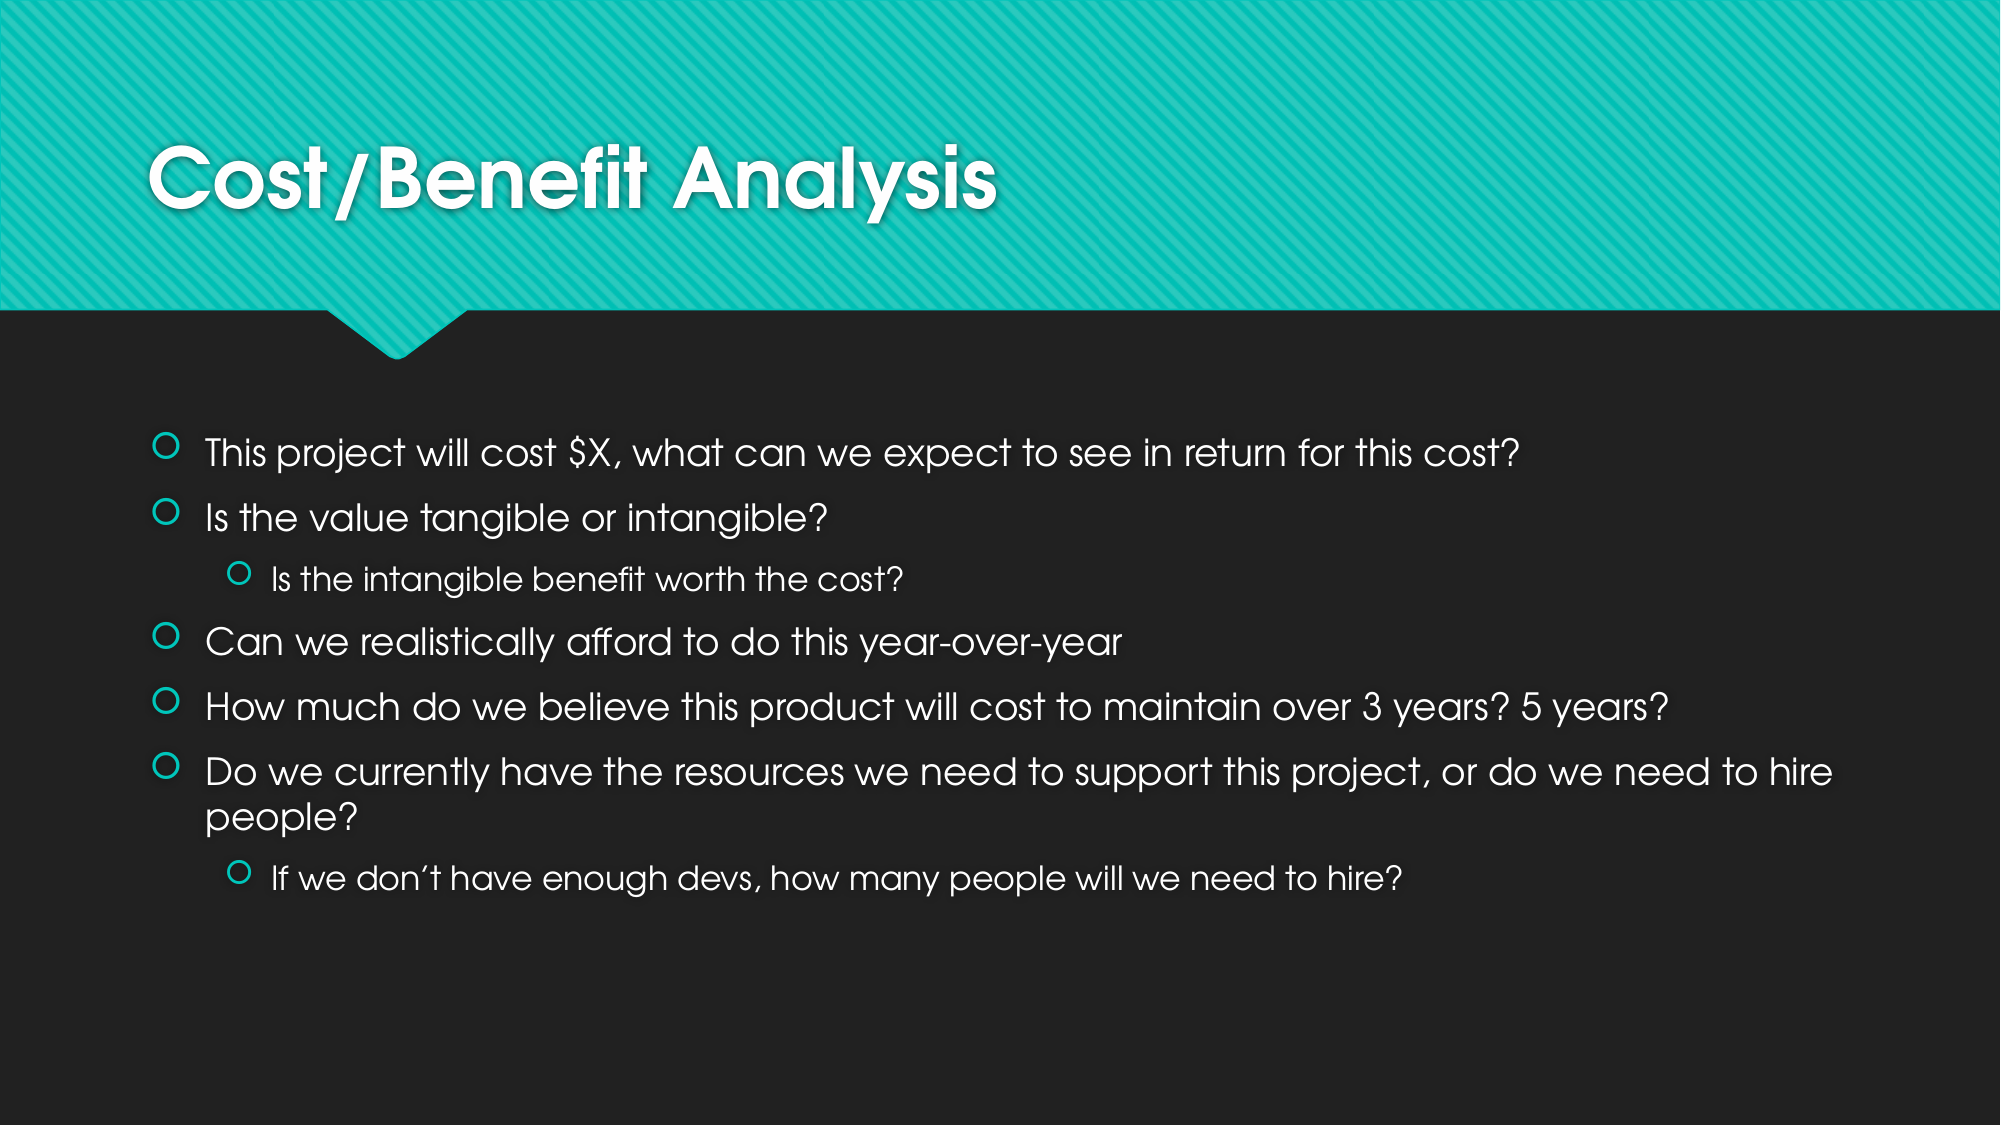

# Cost/Benefit Analysis
This project will cost $X, what can we expect to see in return for this cost?
Is the value tangible or intangible?
Is the intangible benefit worth the cost?
Can we realistically afford to do this year-over-year
How much do we believe this product will cost to maintain over 3 years? 5 years?
Do we currently have the resources we need to support this project, or do we need to hire people?
If we don’t have enough devs, how many people will we need to hire?